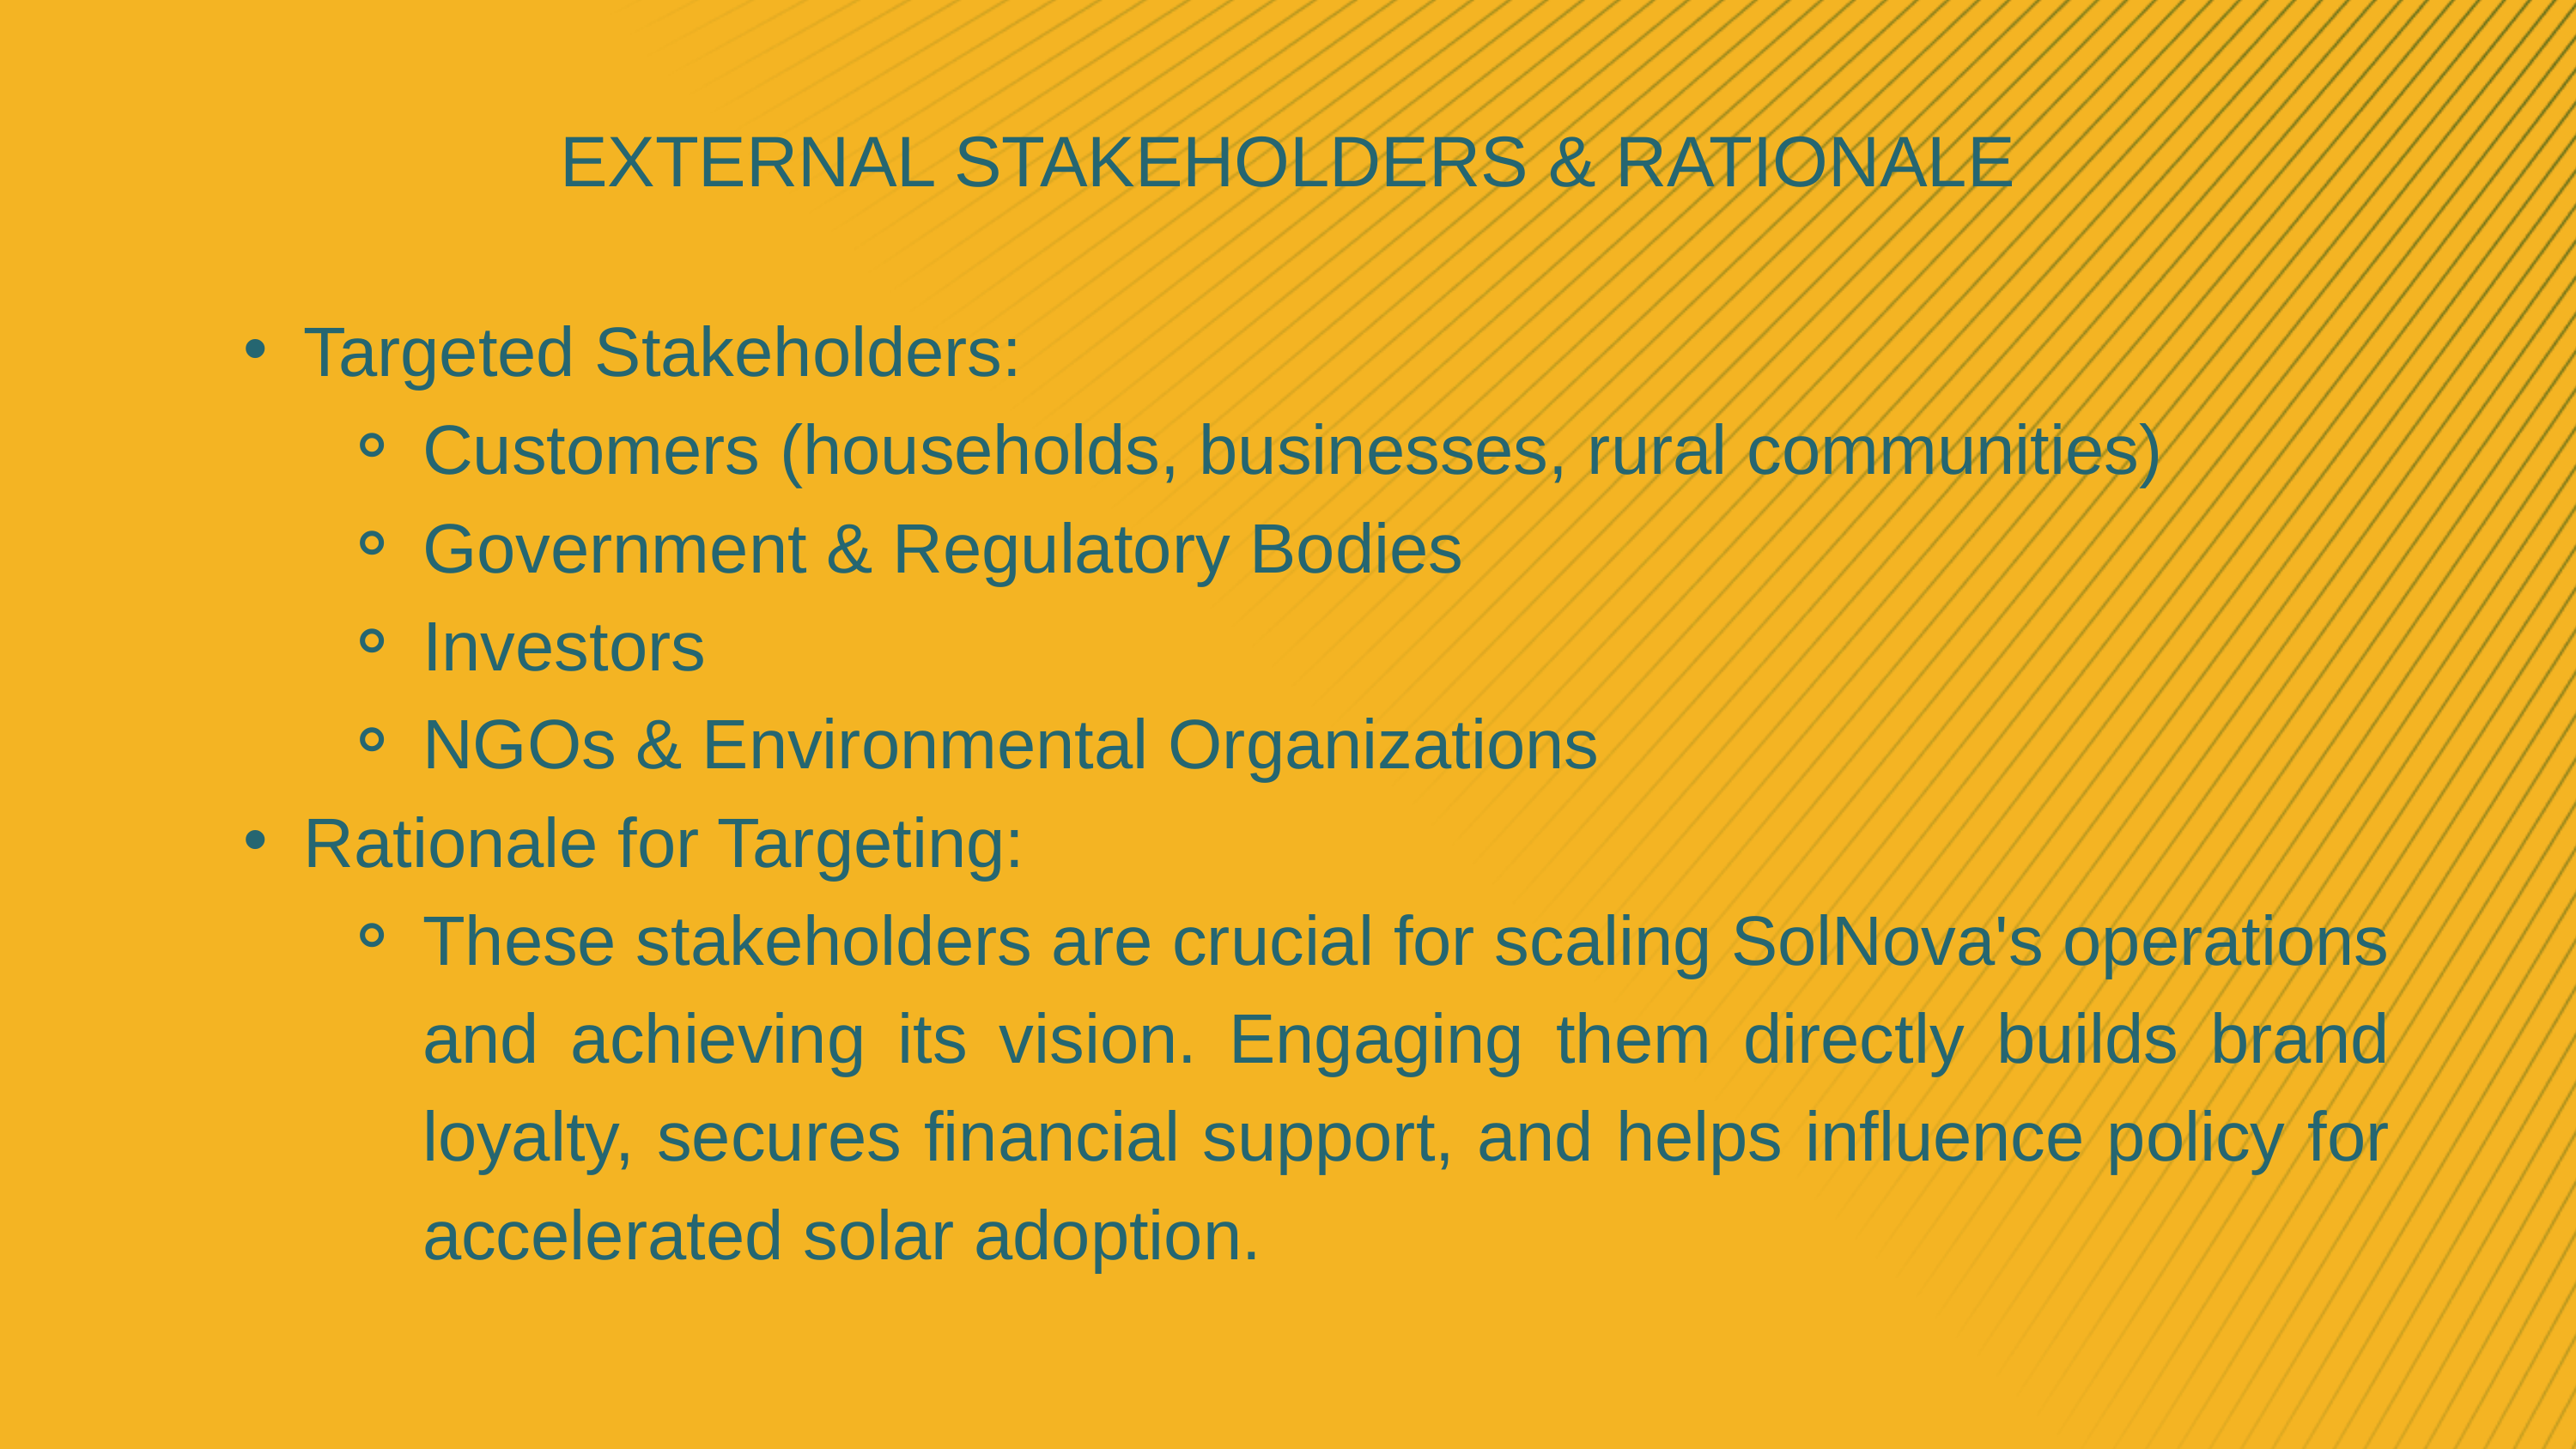

EXTERNAL STAKEHOLDERS & RATIONALE
Targeted Stakeholders:
Customers (households, businesses, rural communities)
Government & Regulatory Bodies
Investors
NGOs & Environmental Organizations
Rationale for Targeting:
These stakeholders are crucial for scaling SolNova's operations and achieving its vision. Engaging them directly builds brand loyalty, secures financial support, and helps influence policy for accelerated solar adoption.